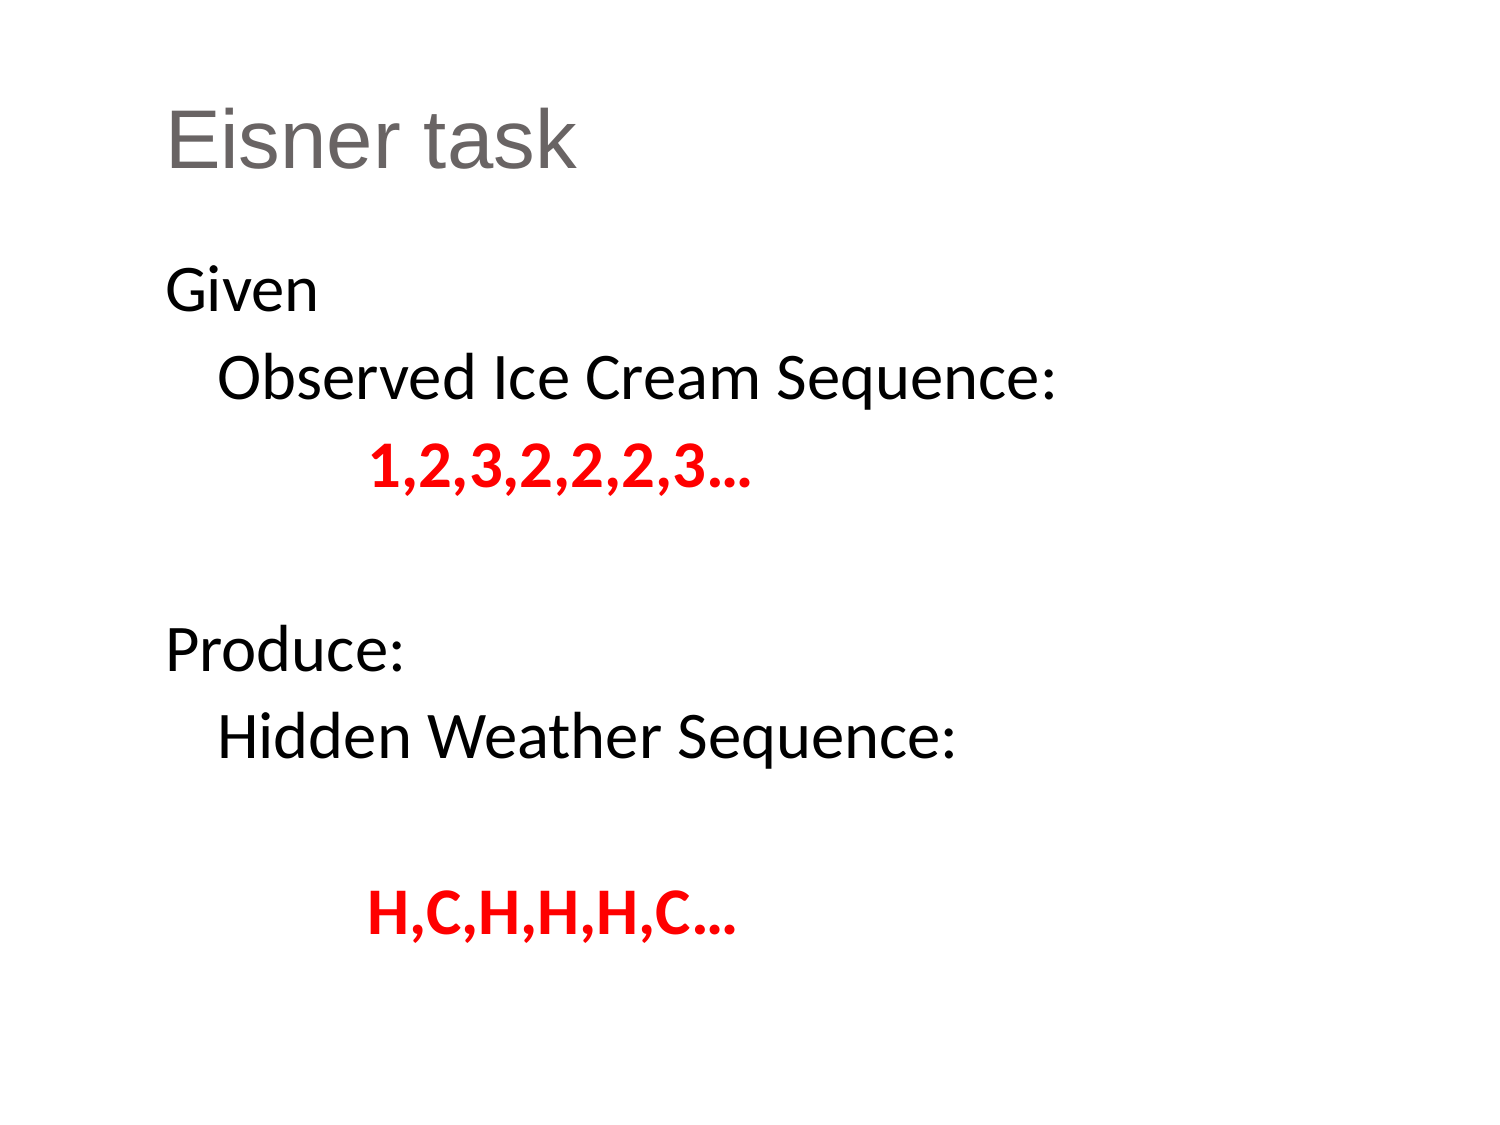

# Eisner task
Given
Observed Ice Cream Sequence:
	1,2,3,2,2,2,3…

Produce:
Hidden Weather Sequence:

	H,C,H,H,H,C…